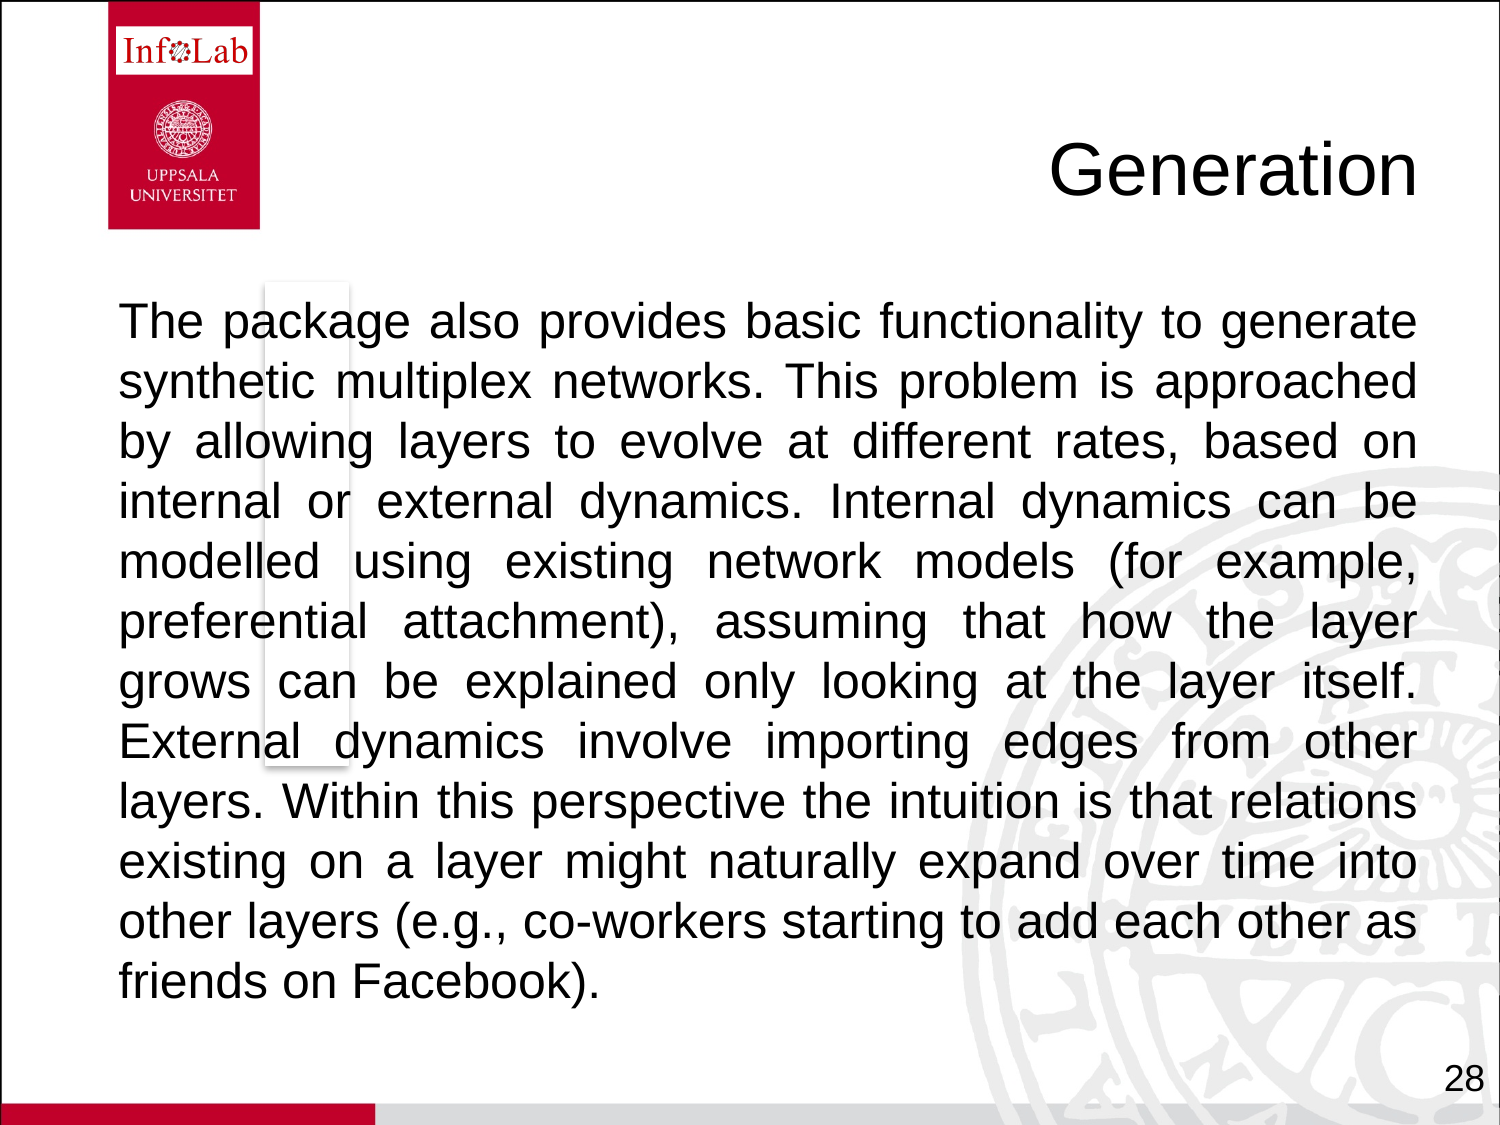

# Generation
The package also provides basic functionality to generate synthetic multiplex networks. This problem is approached by allowing layers to evolve at different rates, based on internal or external dynamics. Internal dynamics can be modelled using existing network models (for example, preferential attachment), assuming that how the layer grows can be explained only looking at the layer itself. External dynamics involve importing edges from other layers. Within this perspective the intuition is that relations existing on a layer might naturally expand over time into other layers (e.g., co-workers starting to add each other as friends on Facebook).